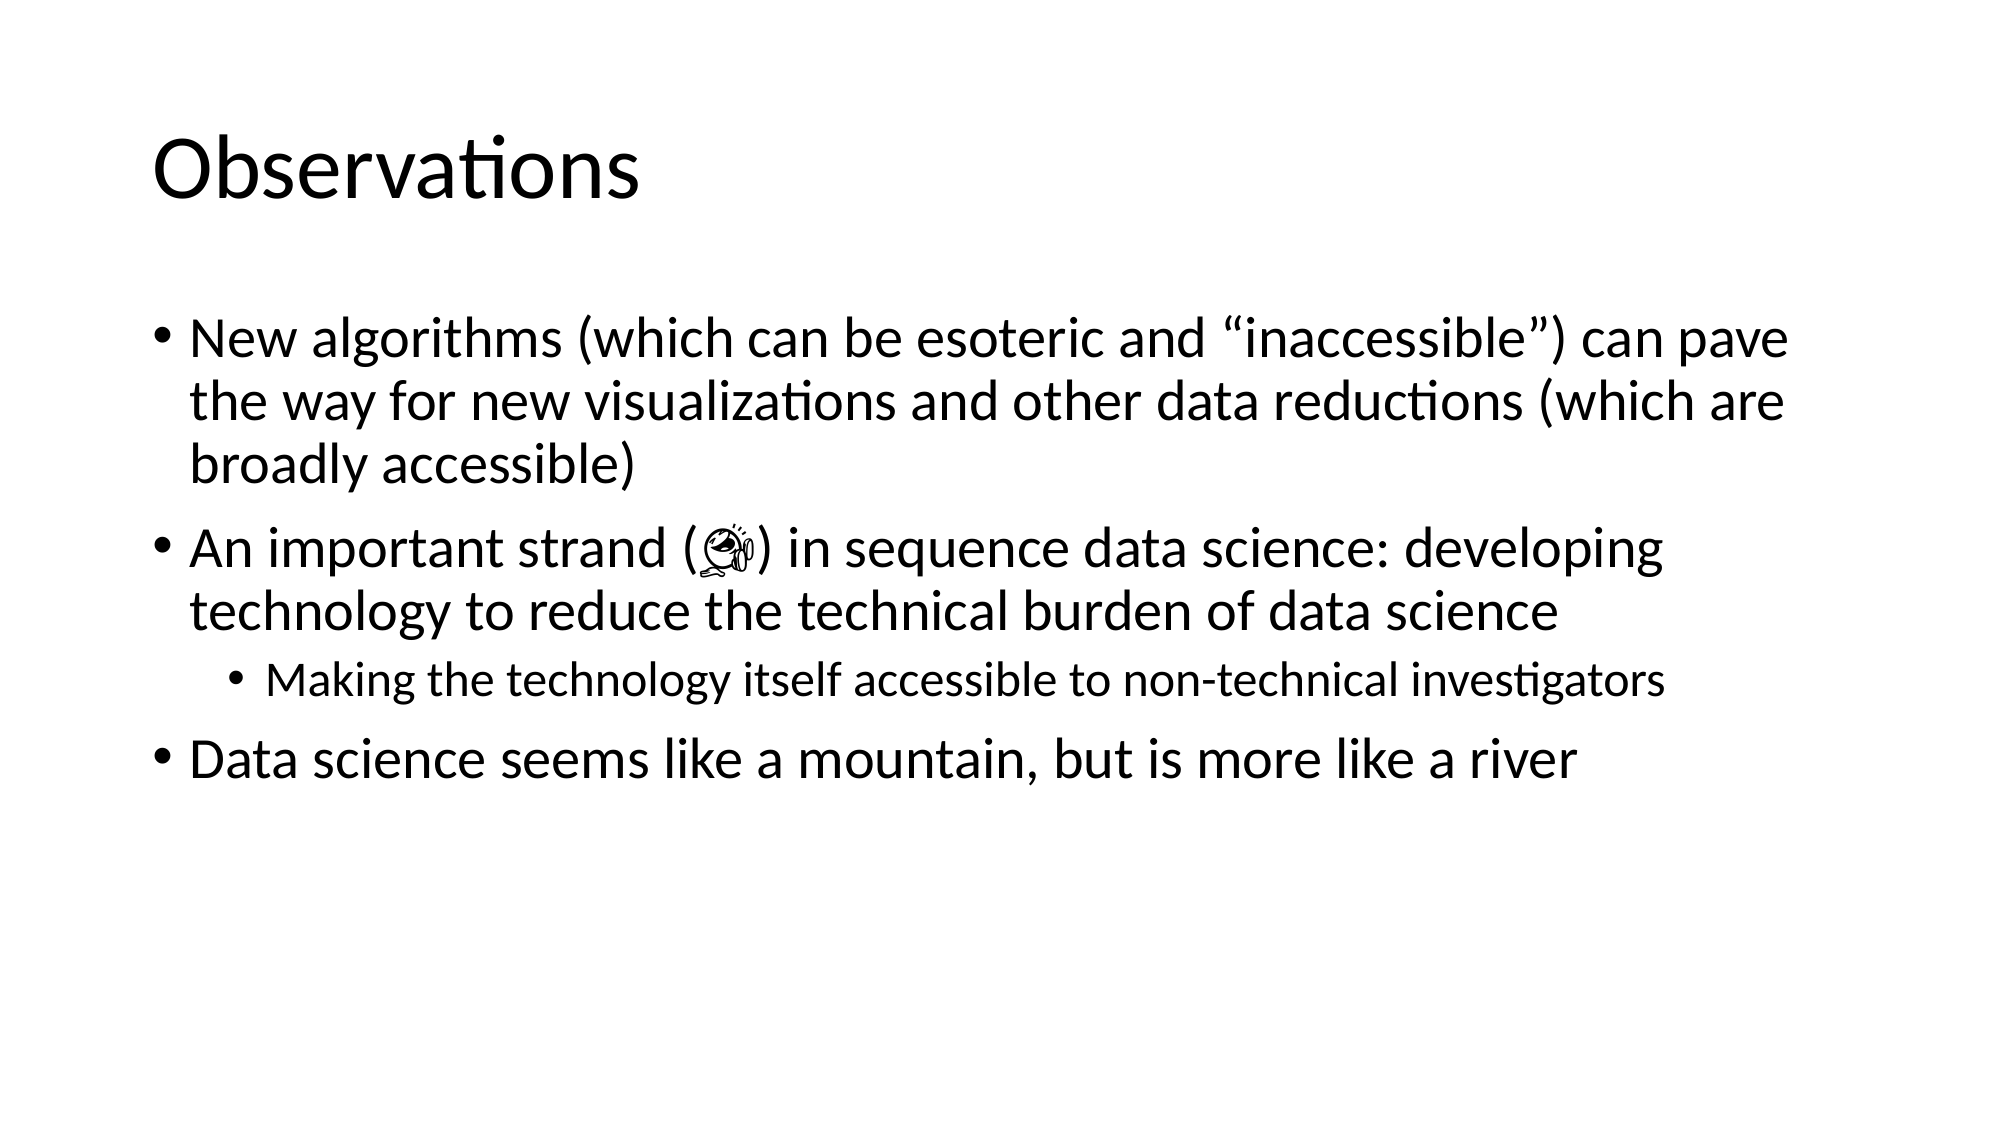

# Observations
New algorithms (which can be esoteric and “inaccessible”) can pave the way for new visualizations and other data reductions (which are broadly accessible)
An important strand (🤣) in sequence data science: developing technology to reduce the technical burden of data science
Making the technology itself accessible to non-technical investigators
Data science seems like a mountain, but is more like a river